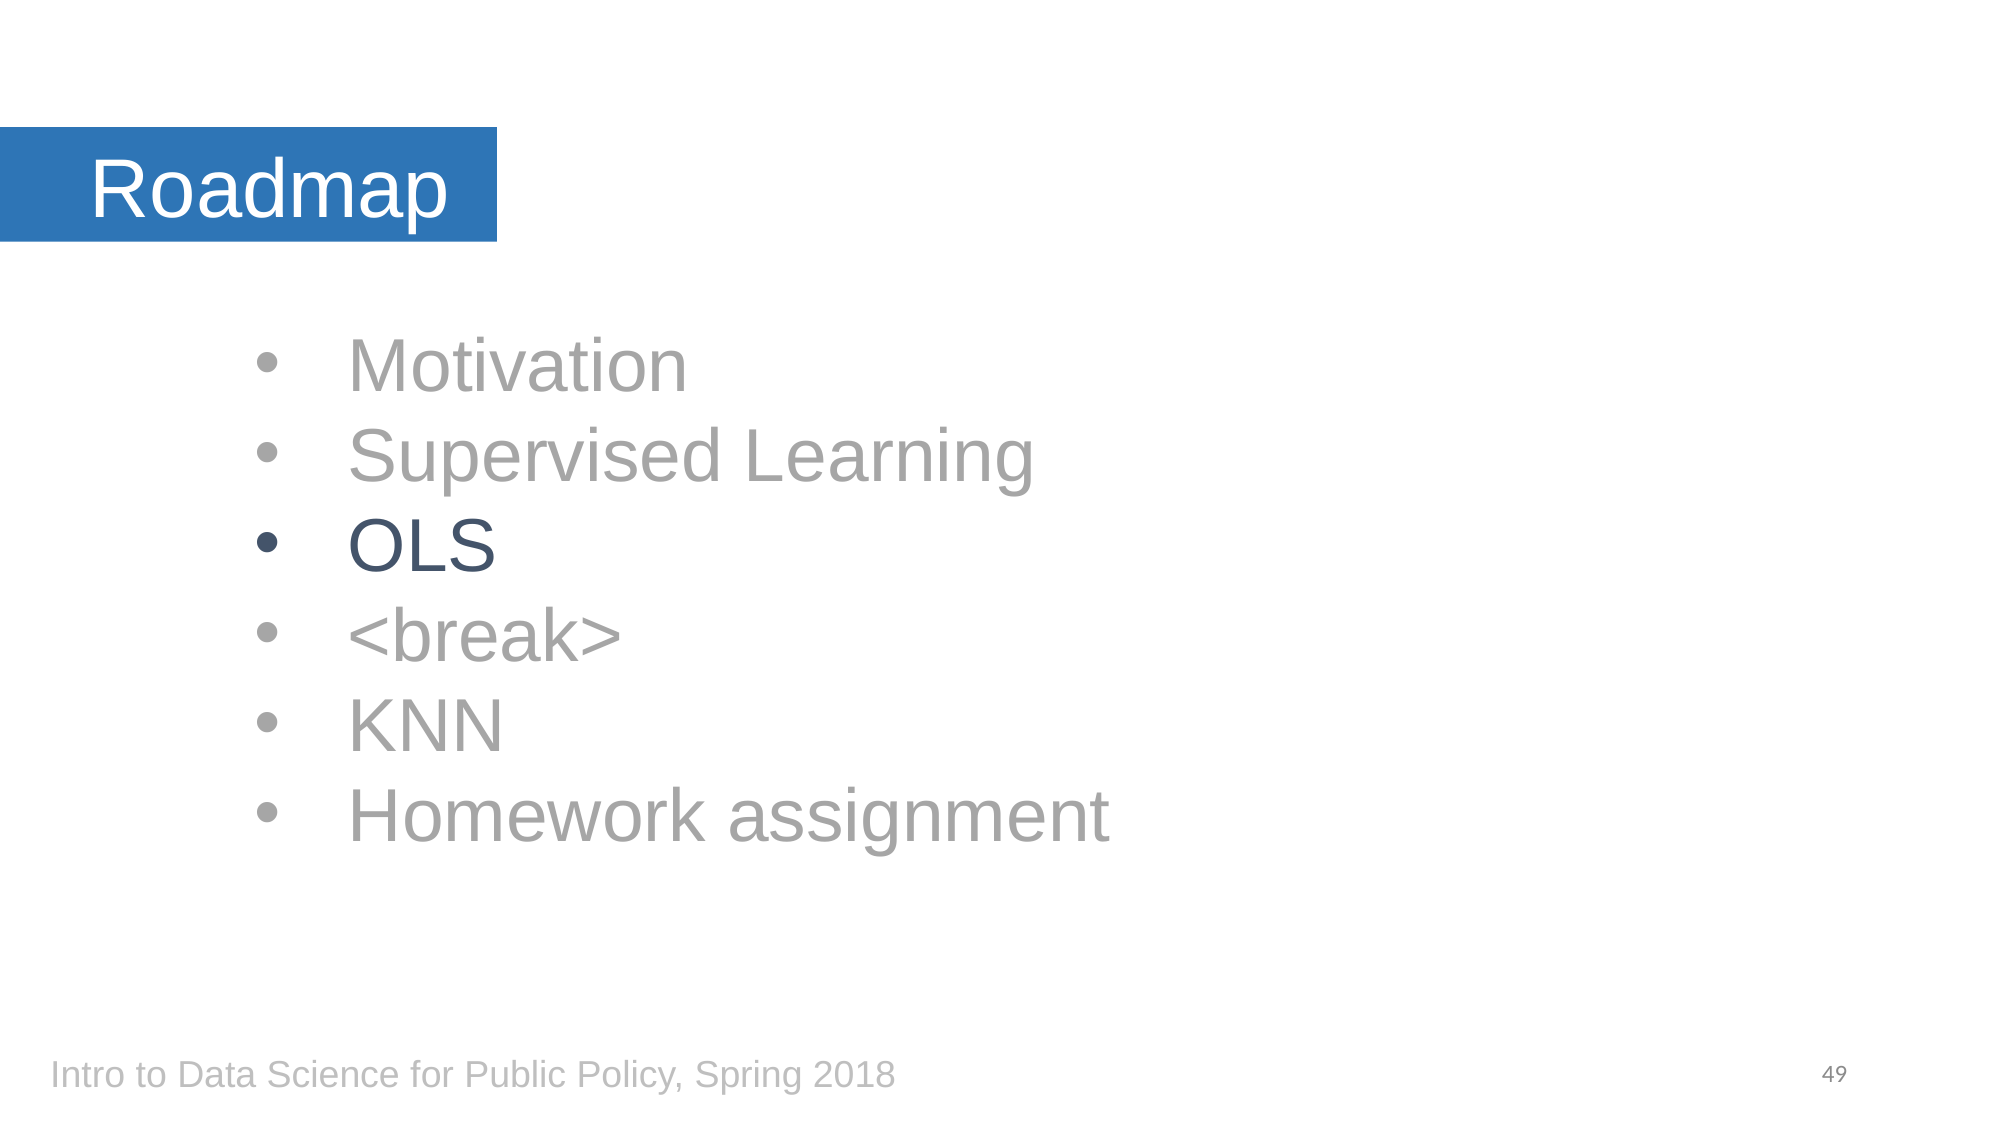

Roadmap
Motivation
Supervised Learning
OLS
<break>
KNN
Homework assignment
Intro to Data Science for Public Policy, Spring 2018
49